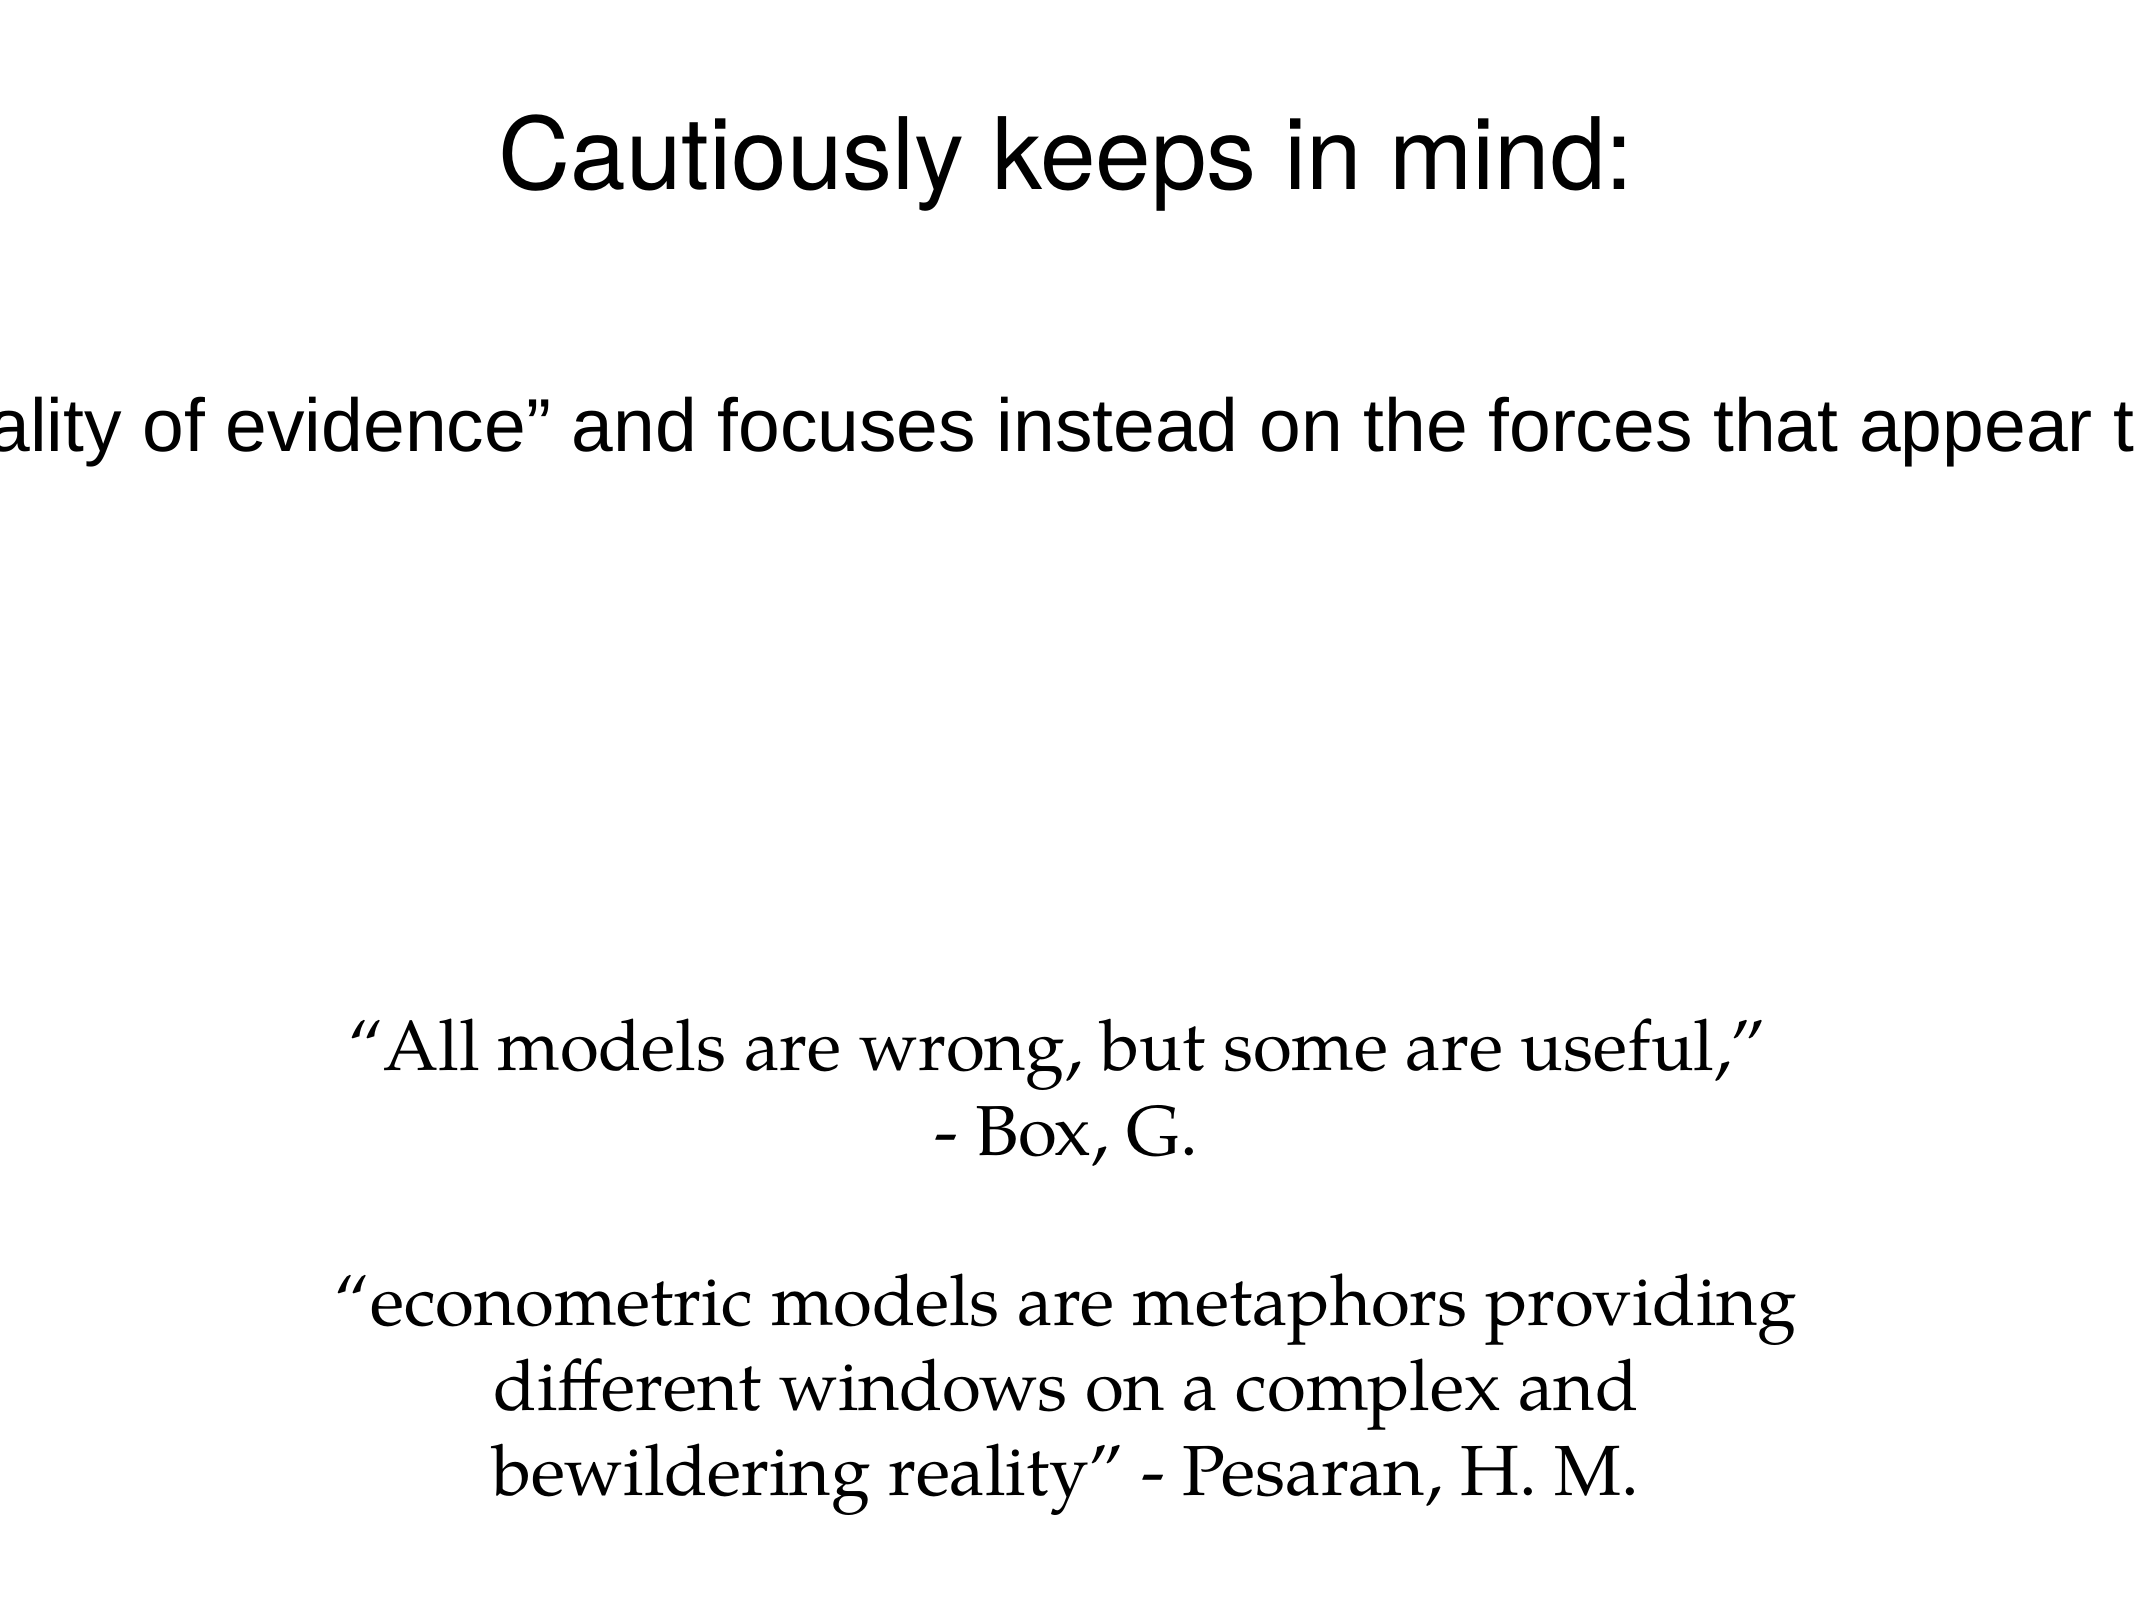

Cautiously keeps in mind:
“Dearth quality of evidence” and focuses instead on the forces that appear top-down…
“All models are wrong, but some are useful,”
- Box, G.

“econometric models are metaphors providing different windows on a complex and bewildering reality” - Pesaran, H. M.